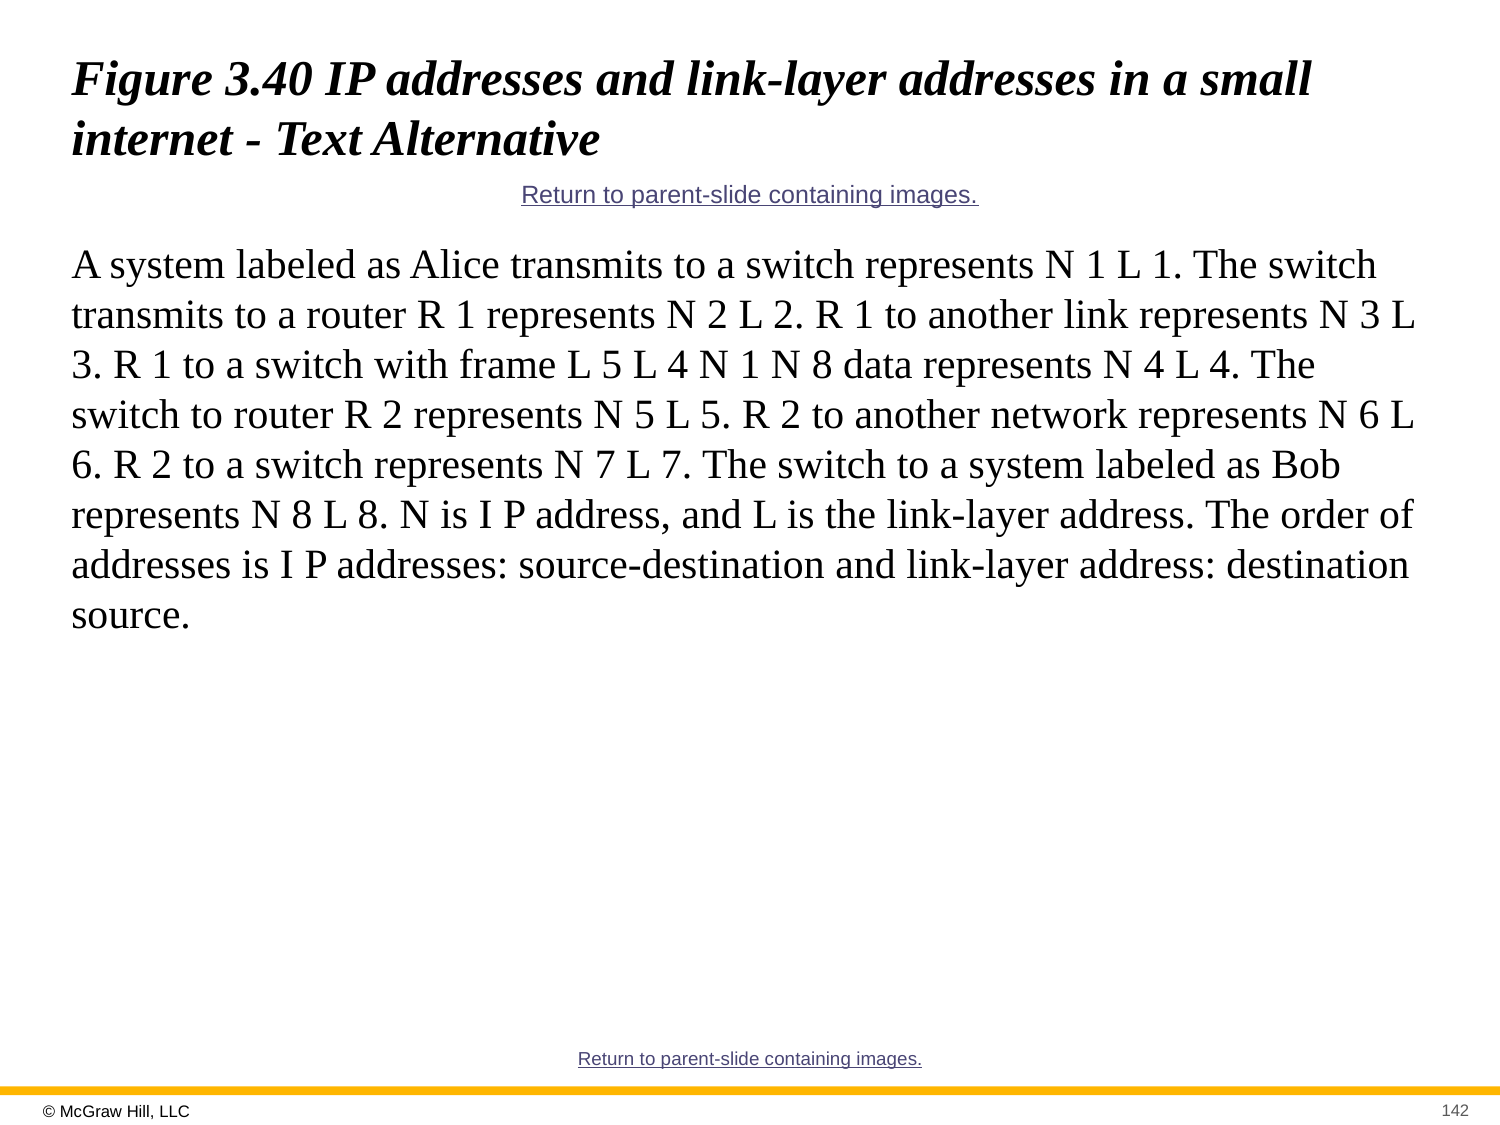

# Figure 3.40 IP addresses and link-layer addresses in a small internet - Text Alternative
Return to parent-slide containing images.
A system labeled as Alice transmits to a switch represents N 1 L 1. The switch transmits to a router R 1 represents N 2 L 2. R 1 to another link represents N 3 L 3. R 1 to a switch with frame L 5 L 4 N 1 N 8 data represents N 4 L 4. The switch to router R 2 represents N 5 L 5. R 2 to another network represents N 6 L 6. R 2 to a switch represents N 7 L 7. The switch to a system labeled as Bob represents N 8 L 8. N is I P address, and L is the link-layer address. The order of addresses is I P addresses: source-destination and link-layer address: destination source.
Return to parent-slide containing images.
142